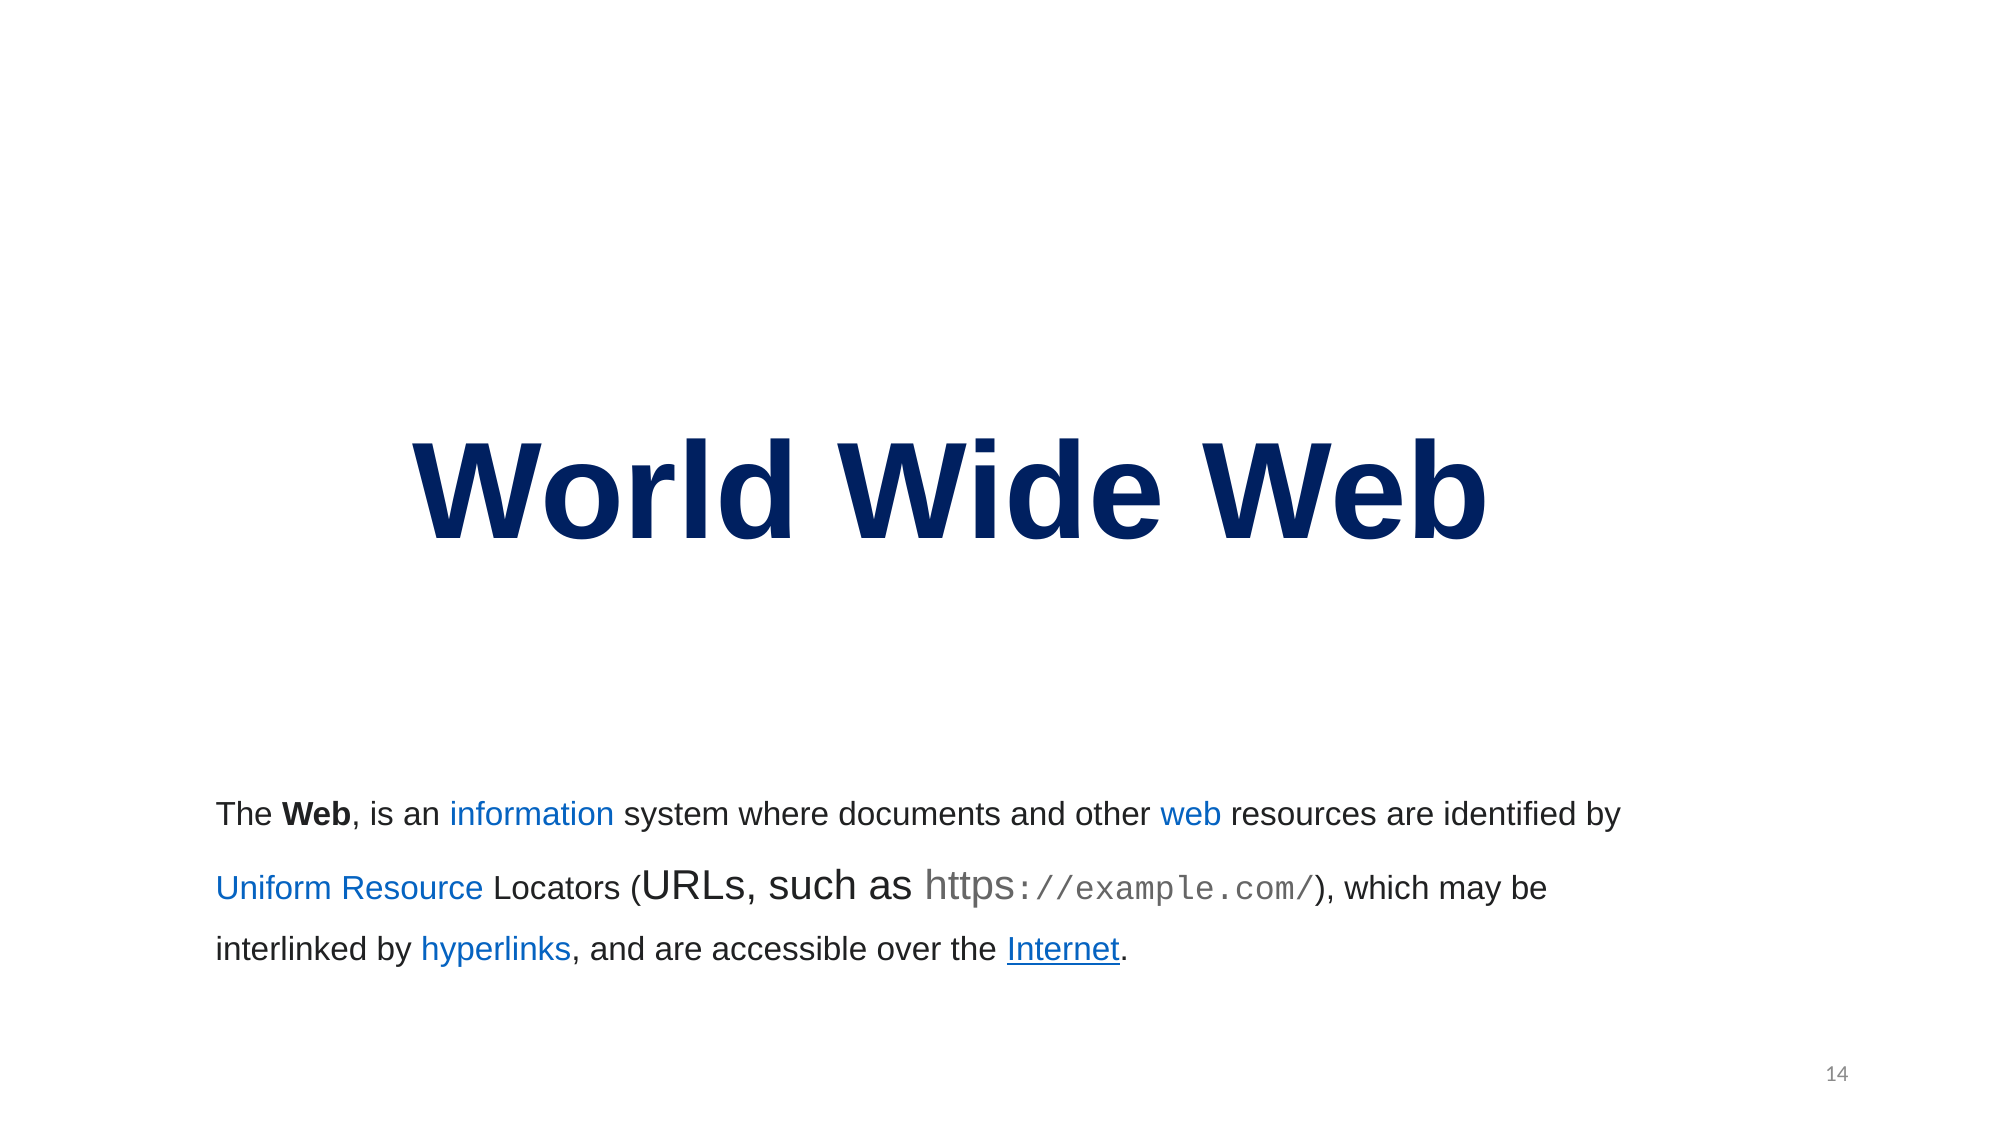

World Wide Web
The Web, is an information system where documents and other web resources are identified by Uniform Resource Locators (URLs, such as https://example.com/), which may be interlinked by hyperlinks, and are accessible over the Internet.
14